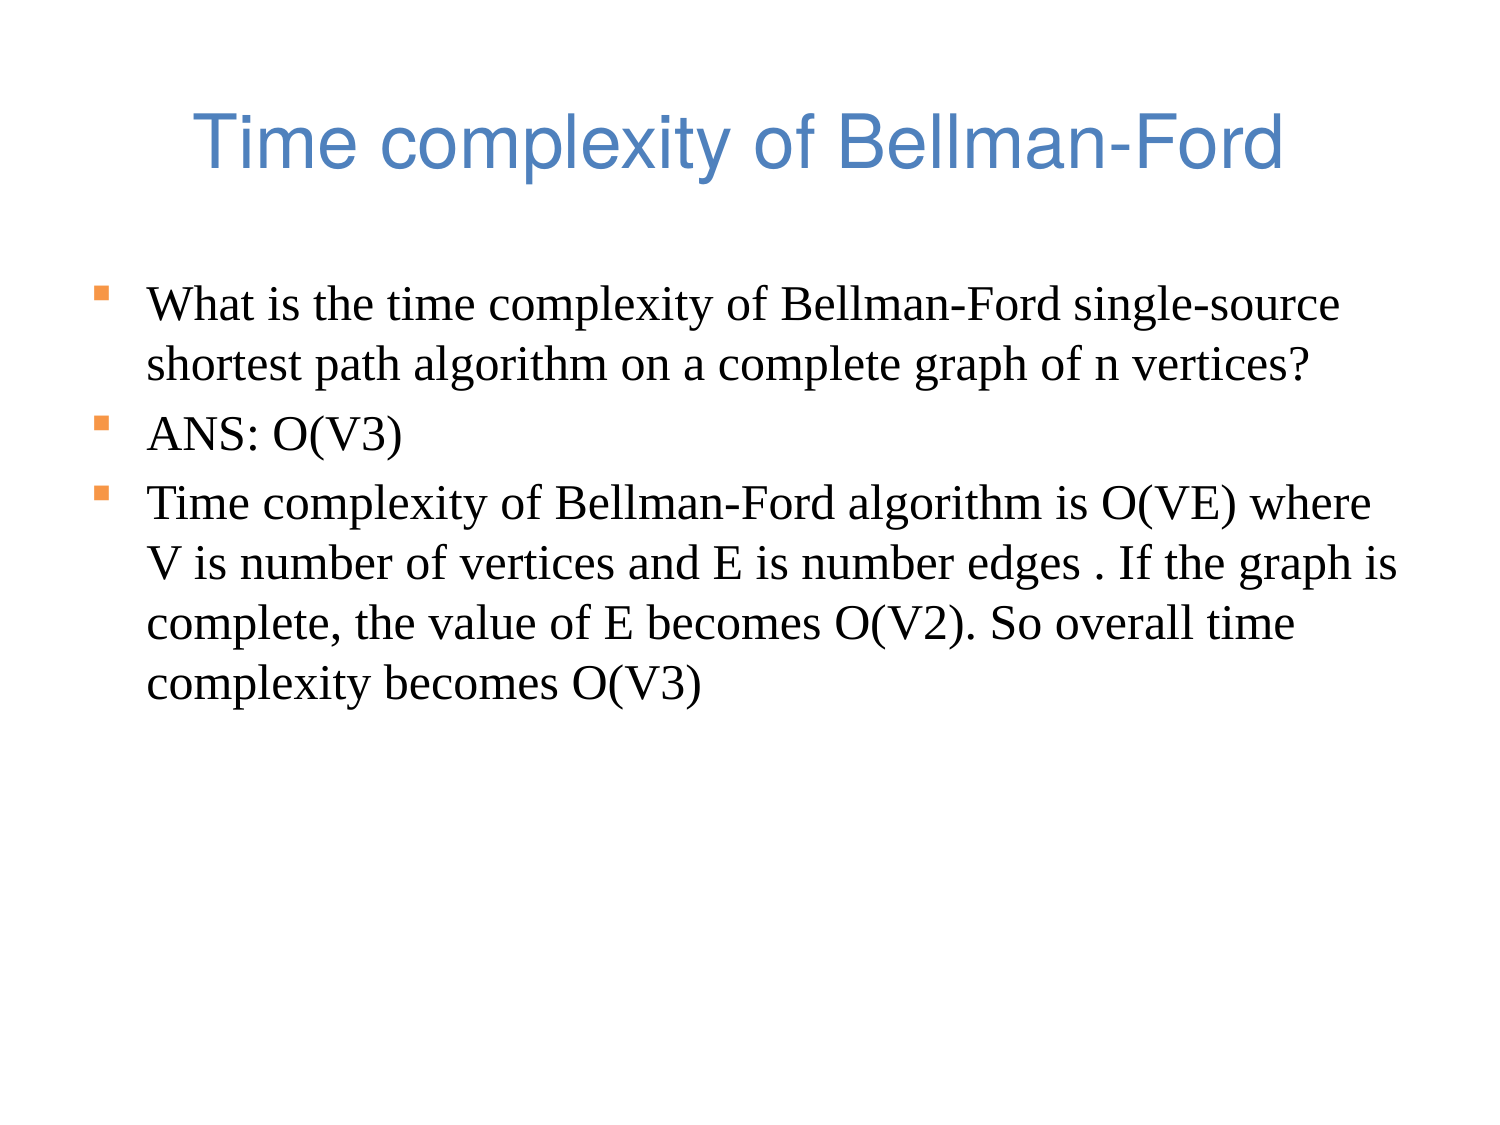

# Time complexity of Bellman-Ford
What is the time complexity of Bellman-Ford single-source shortest path algorithm on a complete graph of n vertices?
ANS: O(V3)
Time complexity of Bellman-Ford algorithm is O(VE) where V is number of vertices and E is number edges . If the graph is complete, the value of E becomes O(V2). So overall time complexity becomes O(V3)